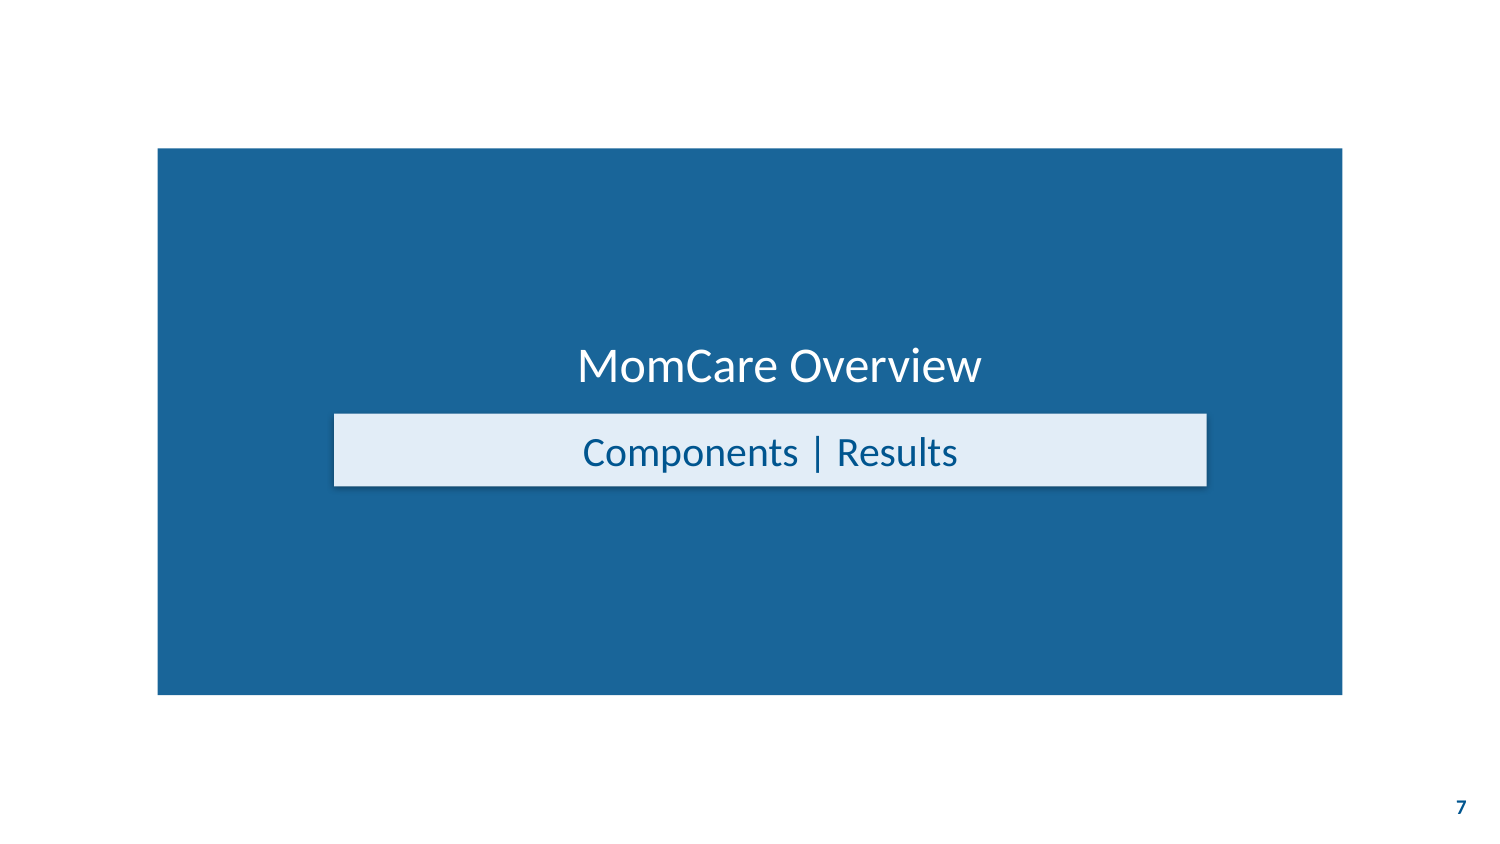

# MomCare Overview
Components | Results
7